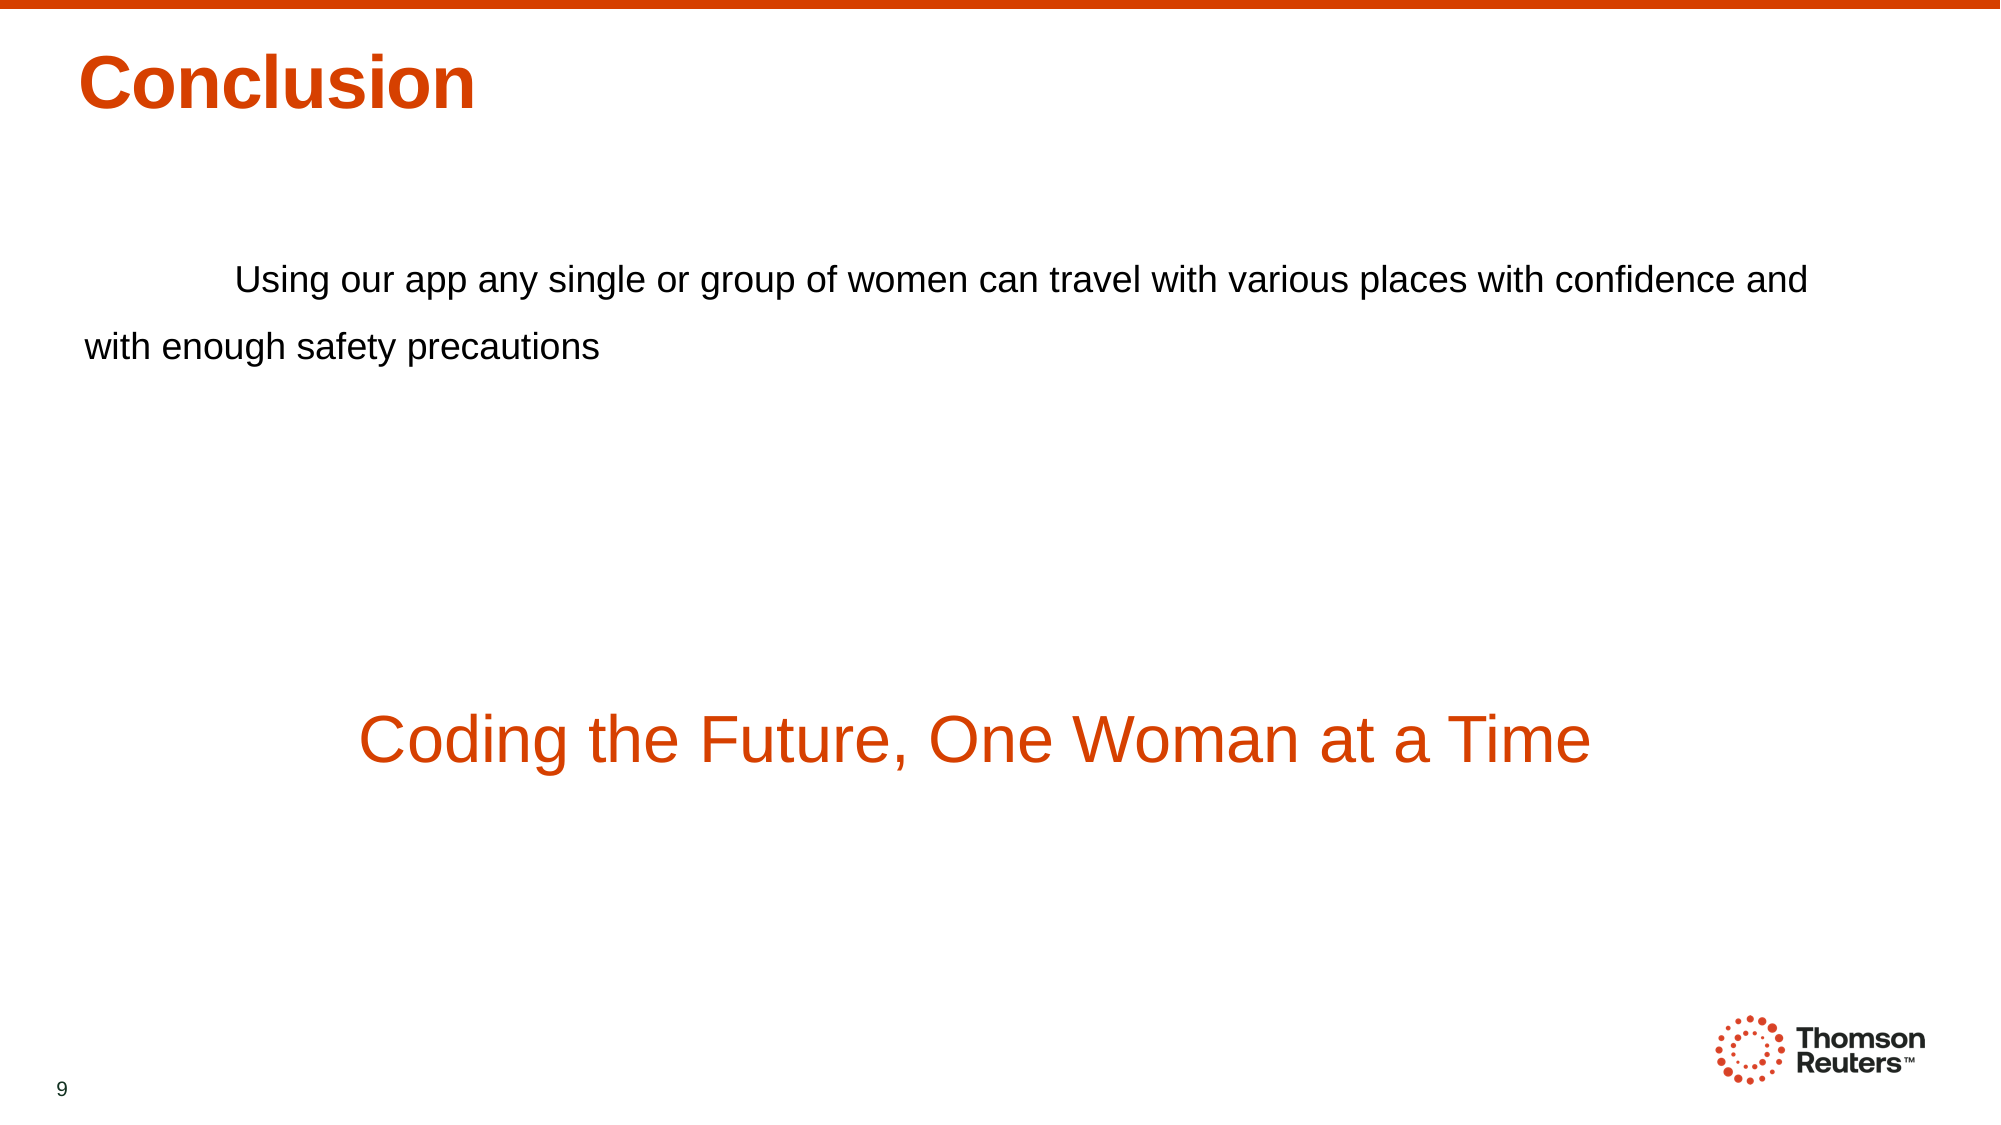

# Conclusion

	Using our app any single or group of women can travel with various places with confidence and with enough safety precautions
Coding the Future, One Woman at a Time
9